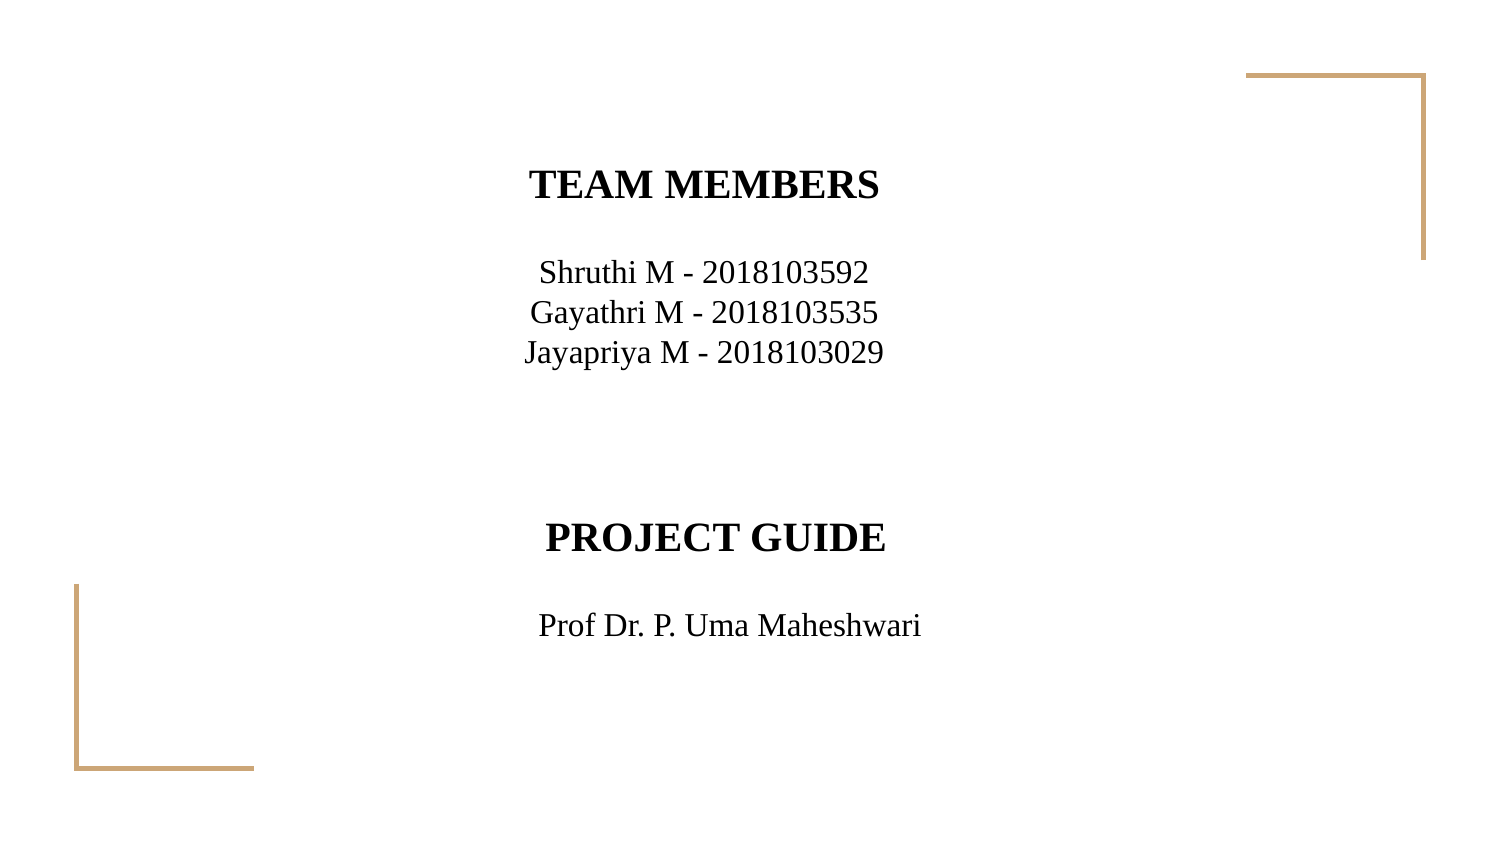

TEAM MEMBERS
Shruthi M - 2018103592
Gayathri M - 2018103535
Jayapriya M - 2018103029
PROJECT GUIDE
Prof Dr. P. Uma Maheshwari